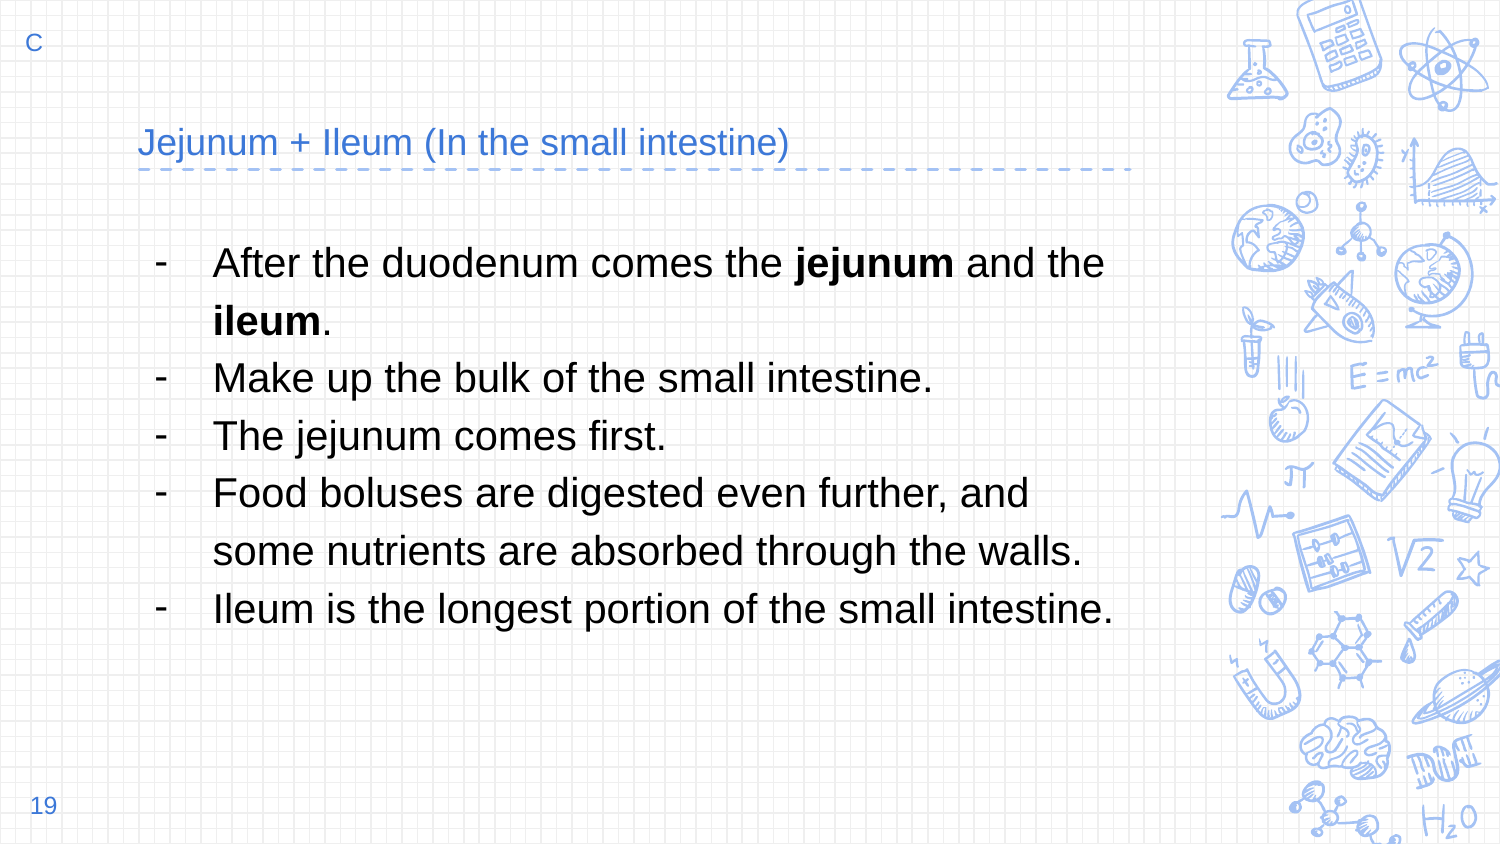

C
# Jejunum + Ileum (In the small intestine)
After the duodenum comes the jejunum and the ileum.
Make up the bulk of the small intestine.
The jejunum comes first.
Food boluses are digested even further, and some nutrients are absorbed through the walls.
Ileum is the longest portion of the small intestine.

19